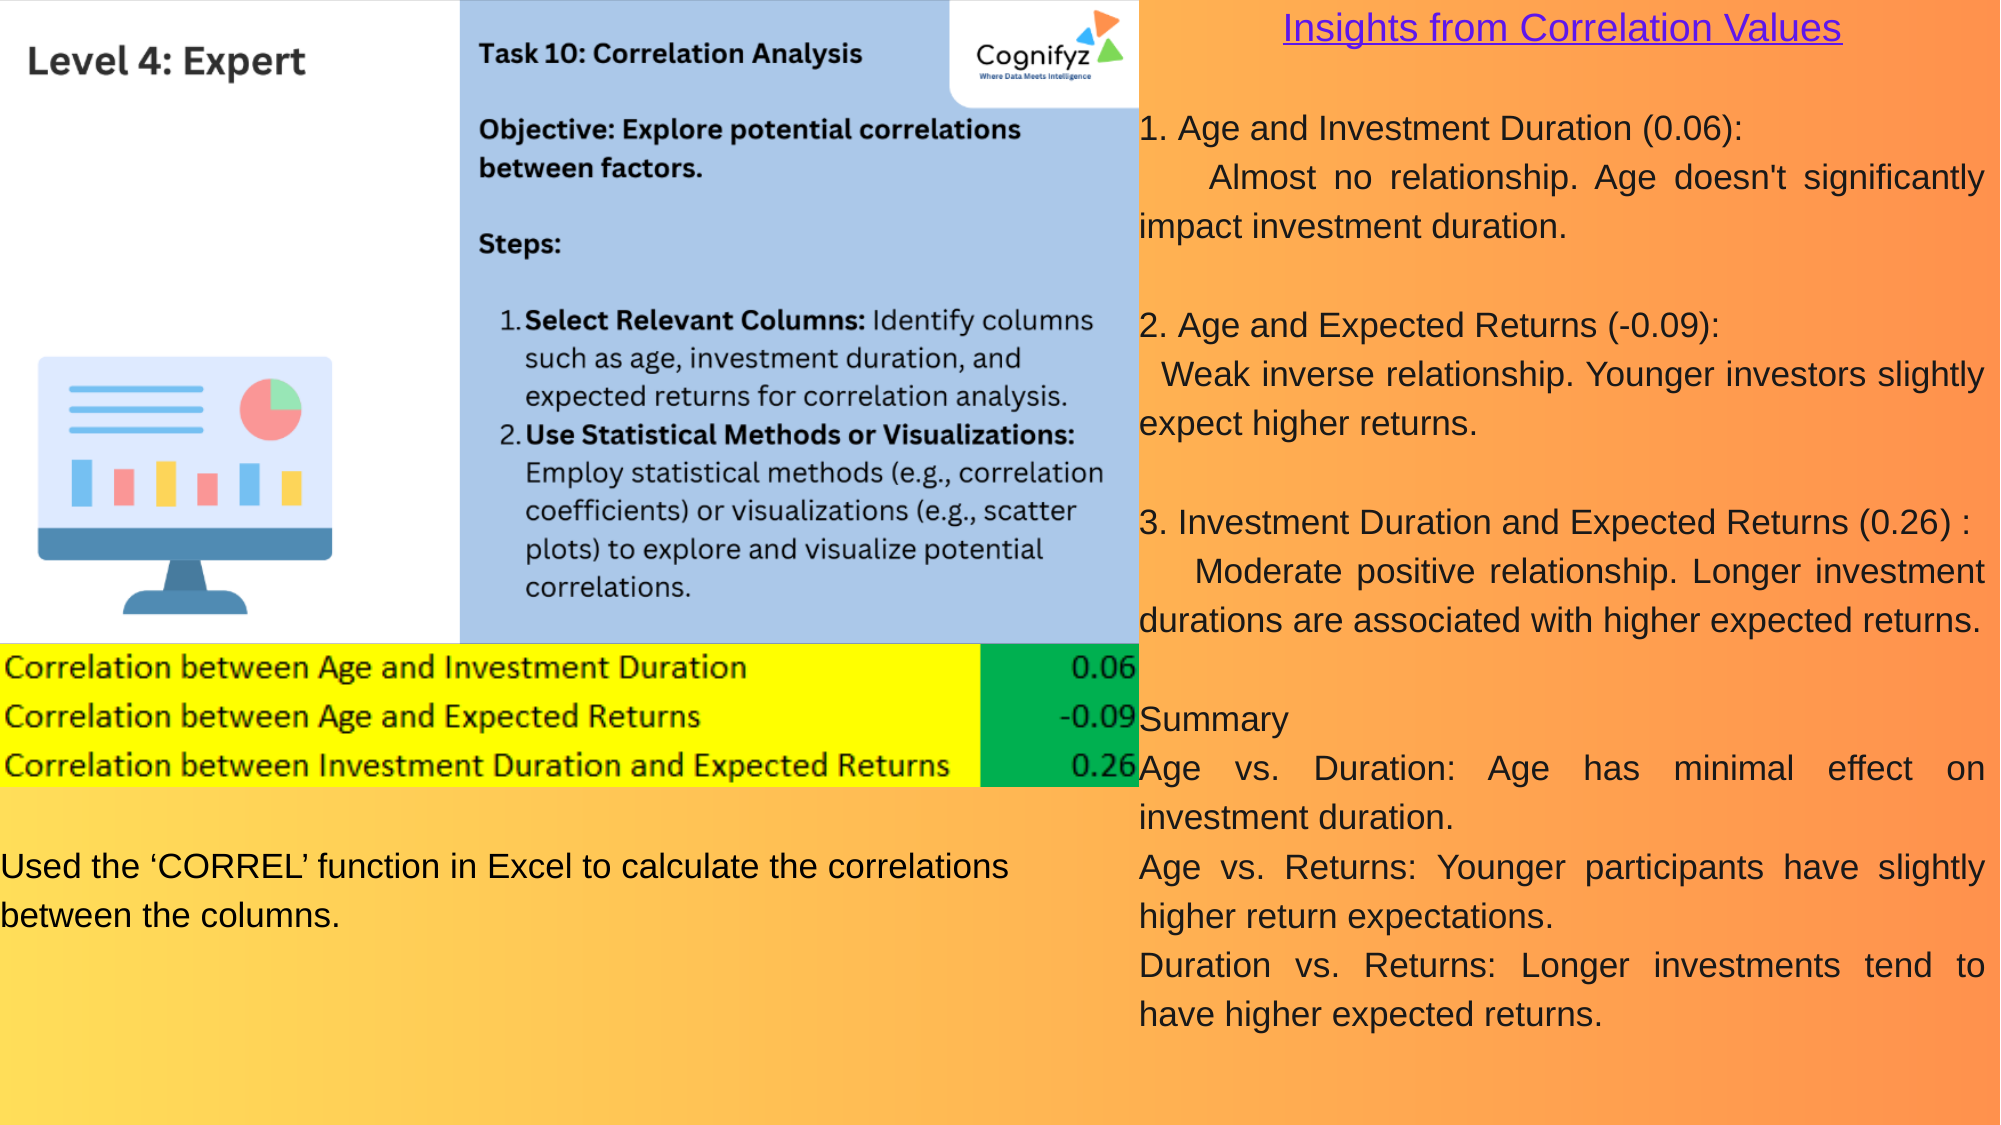

Insights from Correlation Values

1. Age and Investment Duration (0.06):
    Almost no relationship. Age doesn't significantly impact investment duration.

2. Age and Expected Returns (-0.09):
  Weak inverse relationship. Younger investors slightly expect higher returns.

3. Investment Duration and Expected Returns (0.26) :
    Moderate positive relationship. Longer investment durations are associated with higher expected returns.

Summary
Age vs. Duration: Age has minimal effect on investment duration.
Age vs. Returns: Younger participants have slightly higher return expectations.
Duration vs. Returns: Longer investments tend to have higher expected returns.

Used the ‘CORREL’ function in Excel to calculate the correlations between the columns.